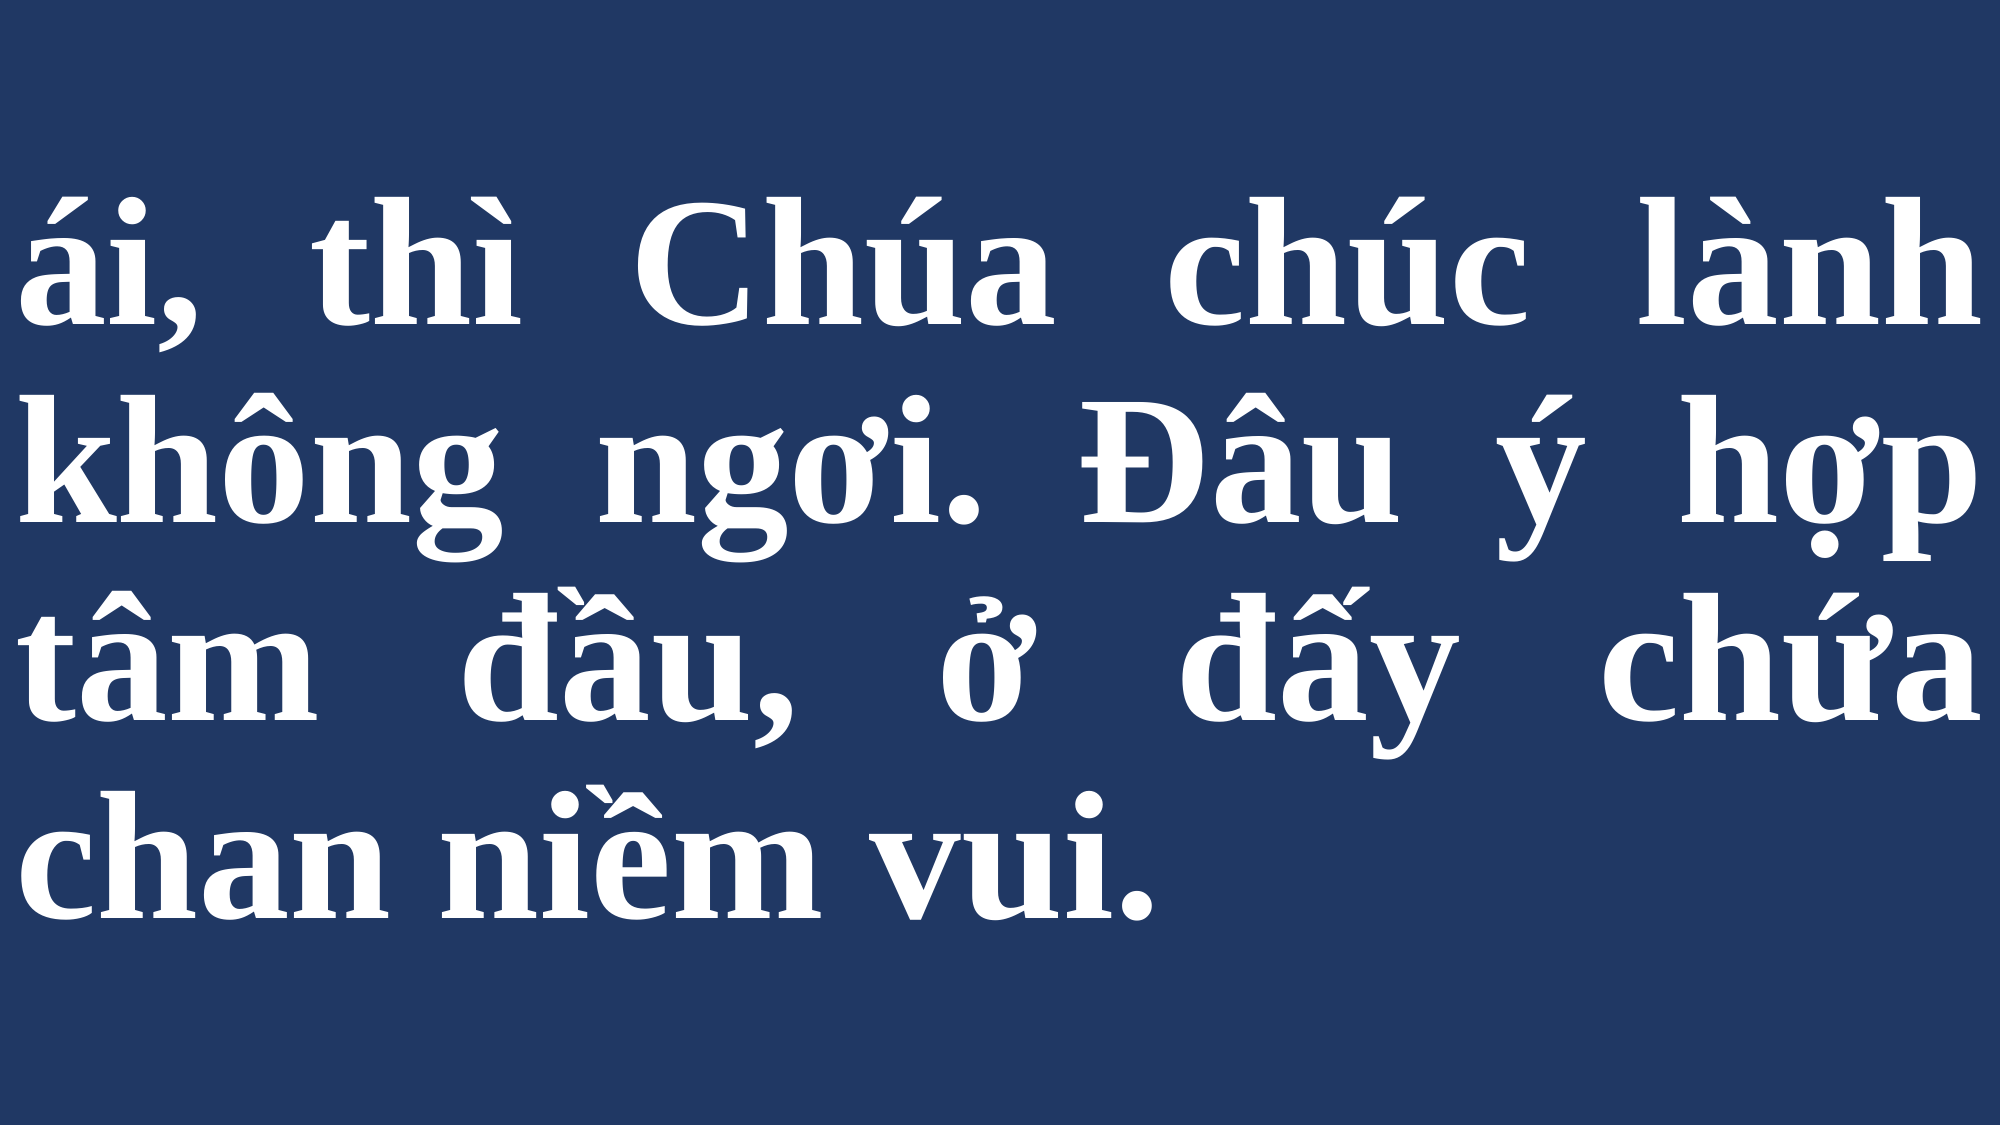

# ái, thì Chúa chúc lành không ngơi. Đâu ý hợp tâm đầu, ở đấy chứa chan niềm vui.